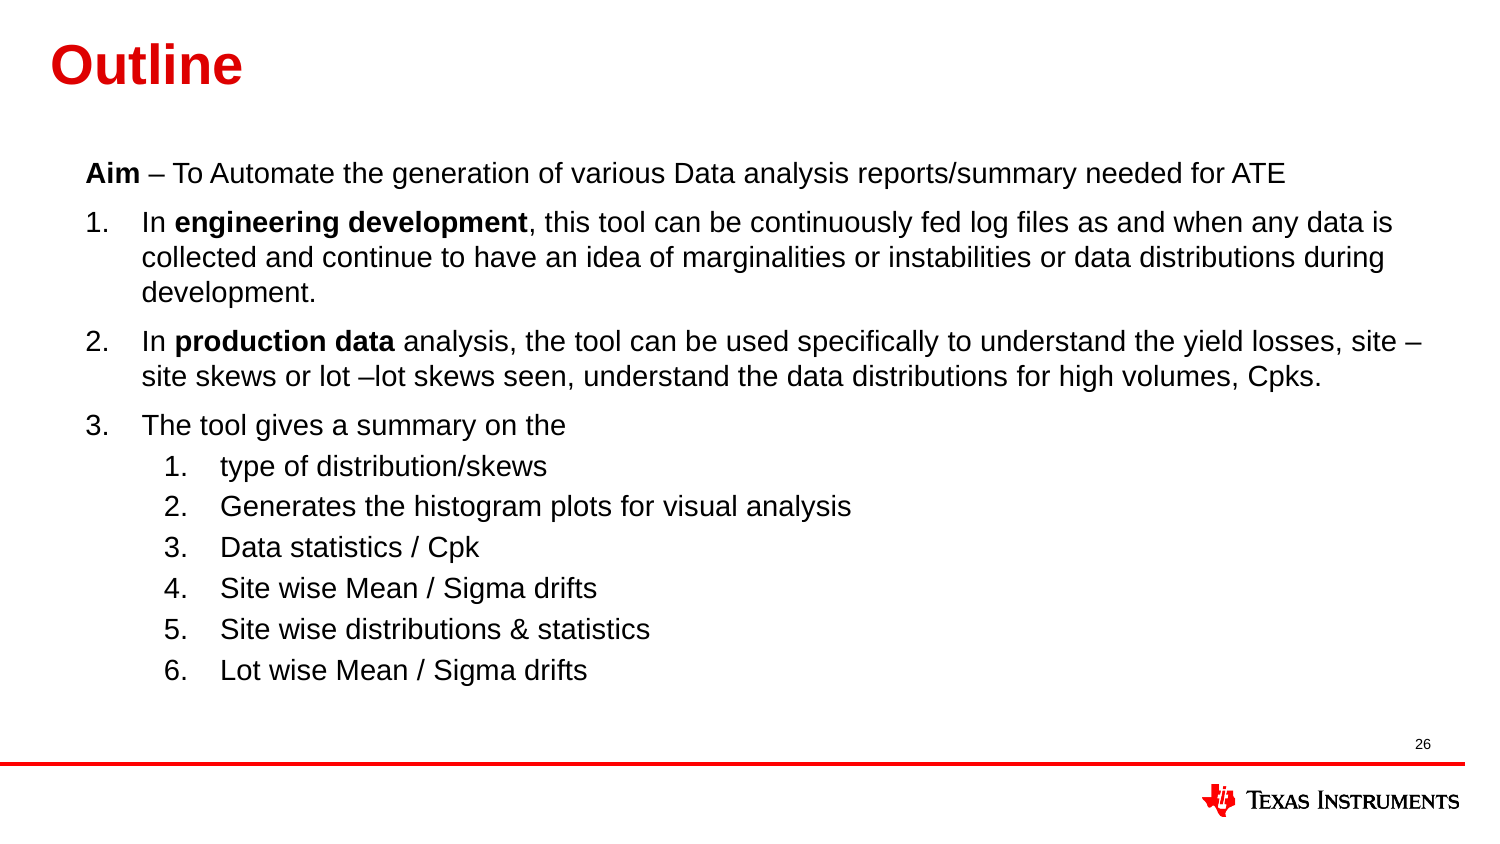

# Outline

Aim – To Automate the generation of various Data analysis reports/summary needed for ATE
In engineering development, this tool can be continuously fed log files as and when any data is collected and continue to have an idea of marginalities or instabilities or data distributions during development.
In production data analysis, the tool can be used specifically to understand the yield losses, site – site skews or lot –lot skews seen, understand the data distributions for high volumes, Cpks.
The tool gives a summary on the
type of distribution/skews
Generates the histogram plots for visual analysis
Data statistics / Cpk
Site wise Mean / Sigma drifts
Site wise distributions & statistics
Lot wise Mean / Sigma drifts

26